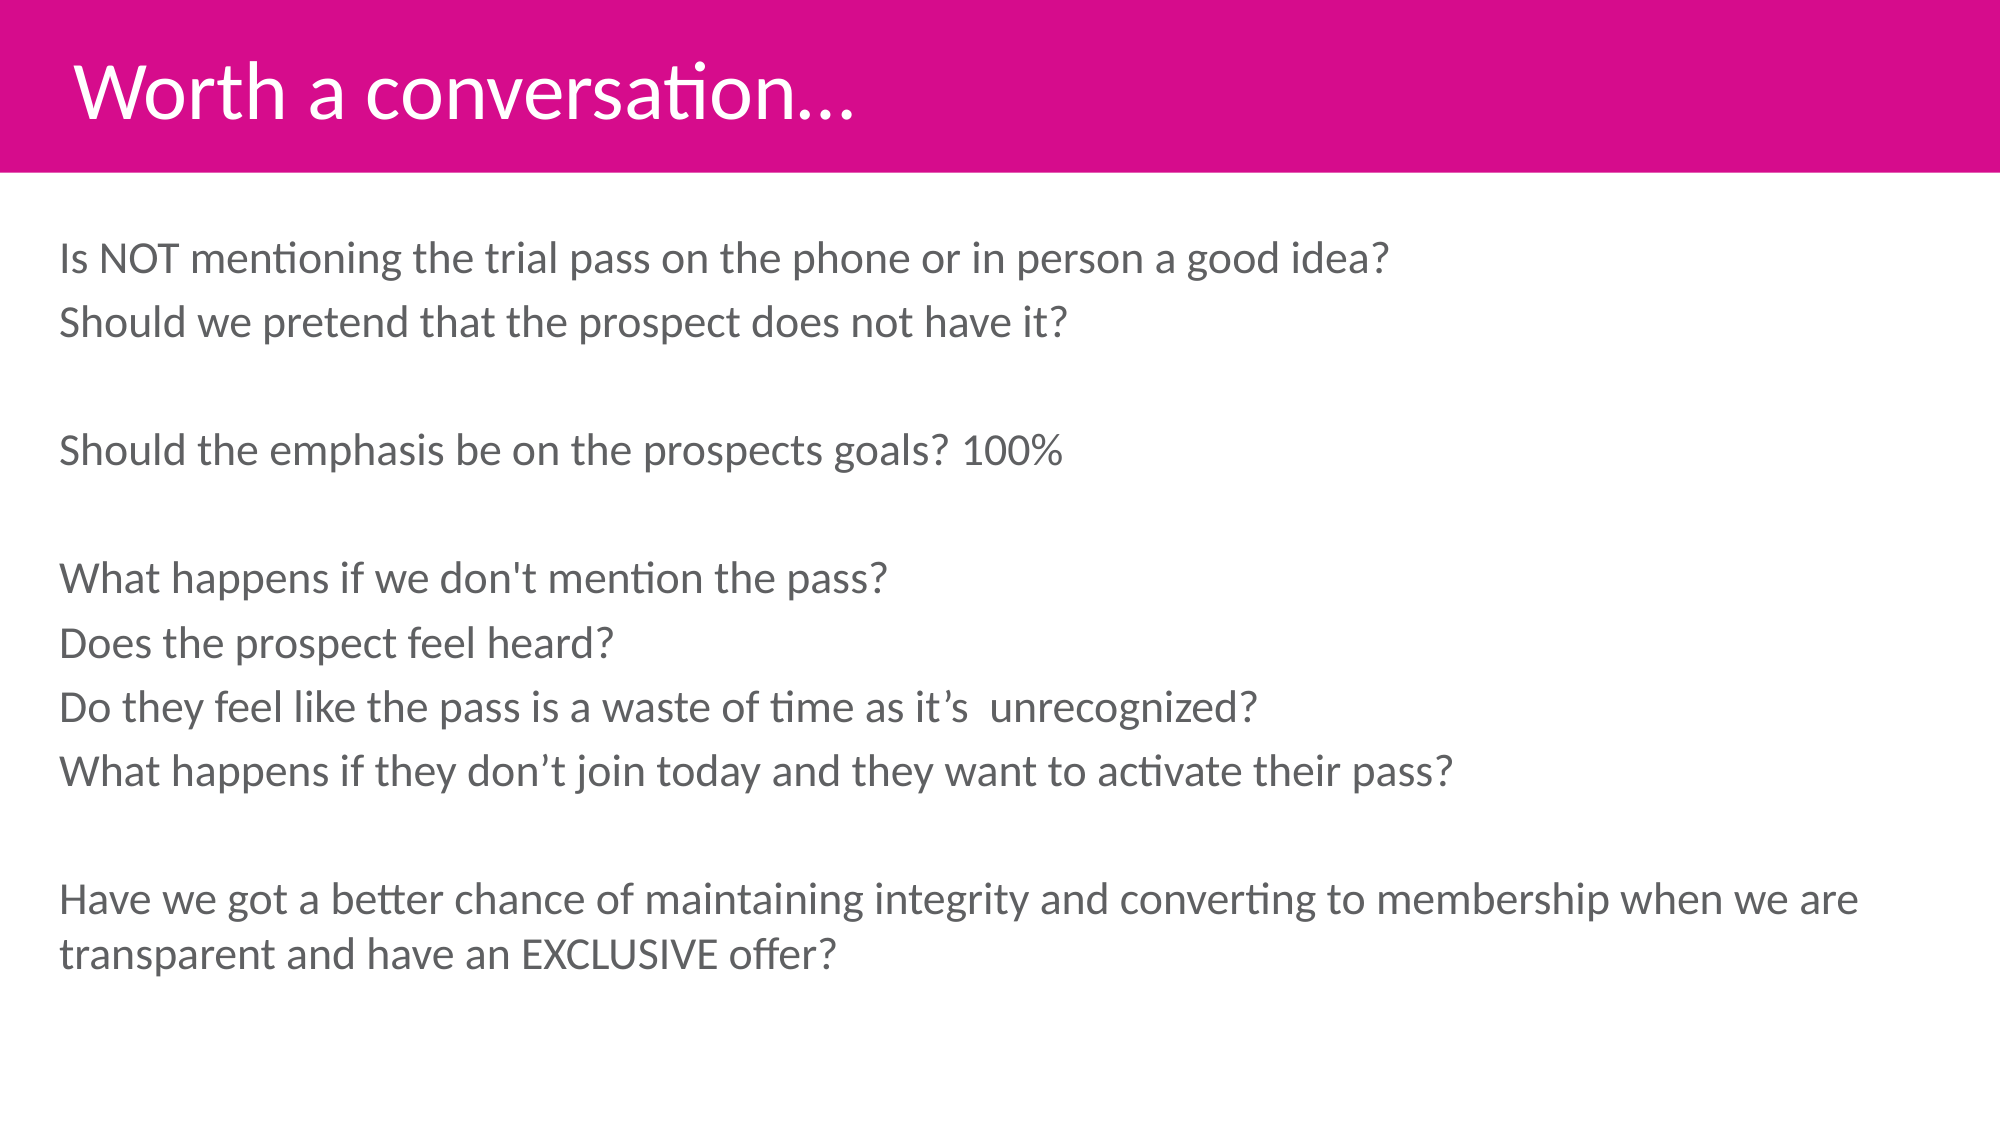

Worth a conversation…
Is NOT mentioning the trial pass on the phone or in person a good idea?
Should we pretend that the prospect does not have it?

Should the emphasis be on the prospects goals? 100%

What happens if we don't mention the pass?
Does the prospect feel heard?
Do they feel like the pass is a waste of time as it’s  unrecognized?
What happens if they don’t join today and they want to activate their pass?

Have we got a better chance of maintaining integrity and converting to membership when we are transparent and have an EXCLUSIVE offer?